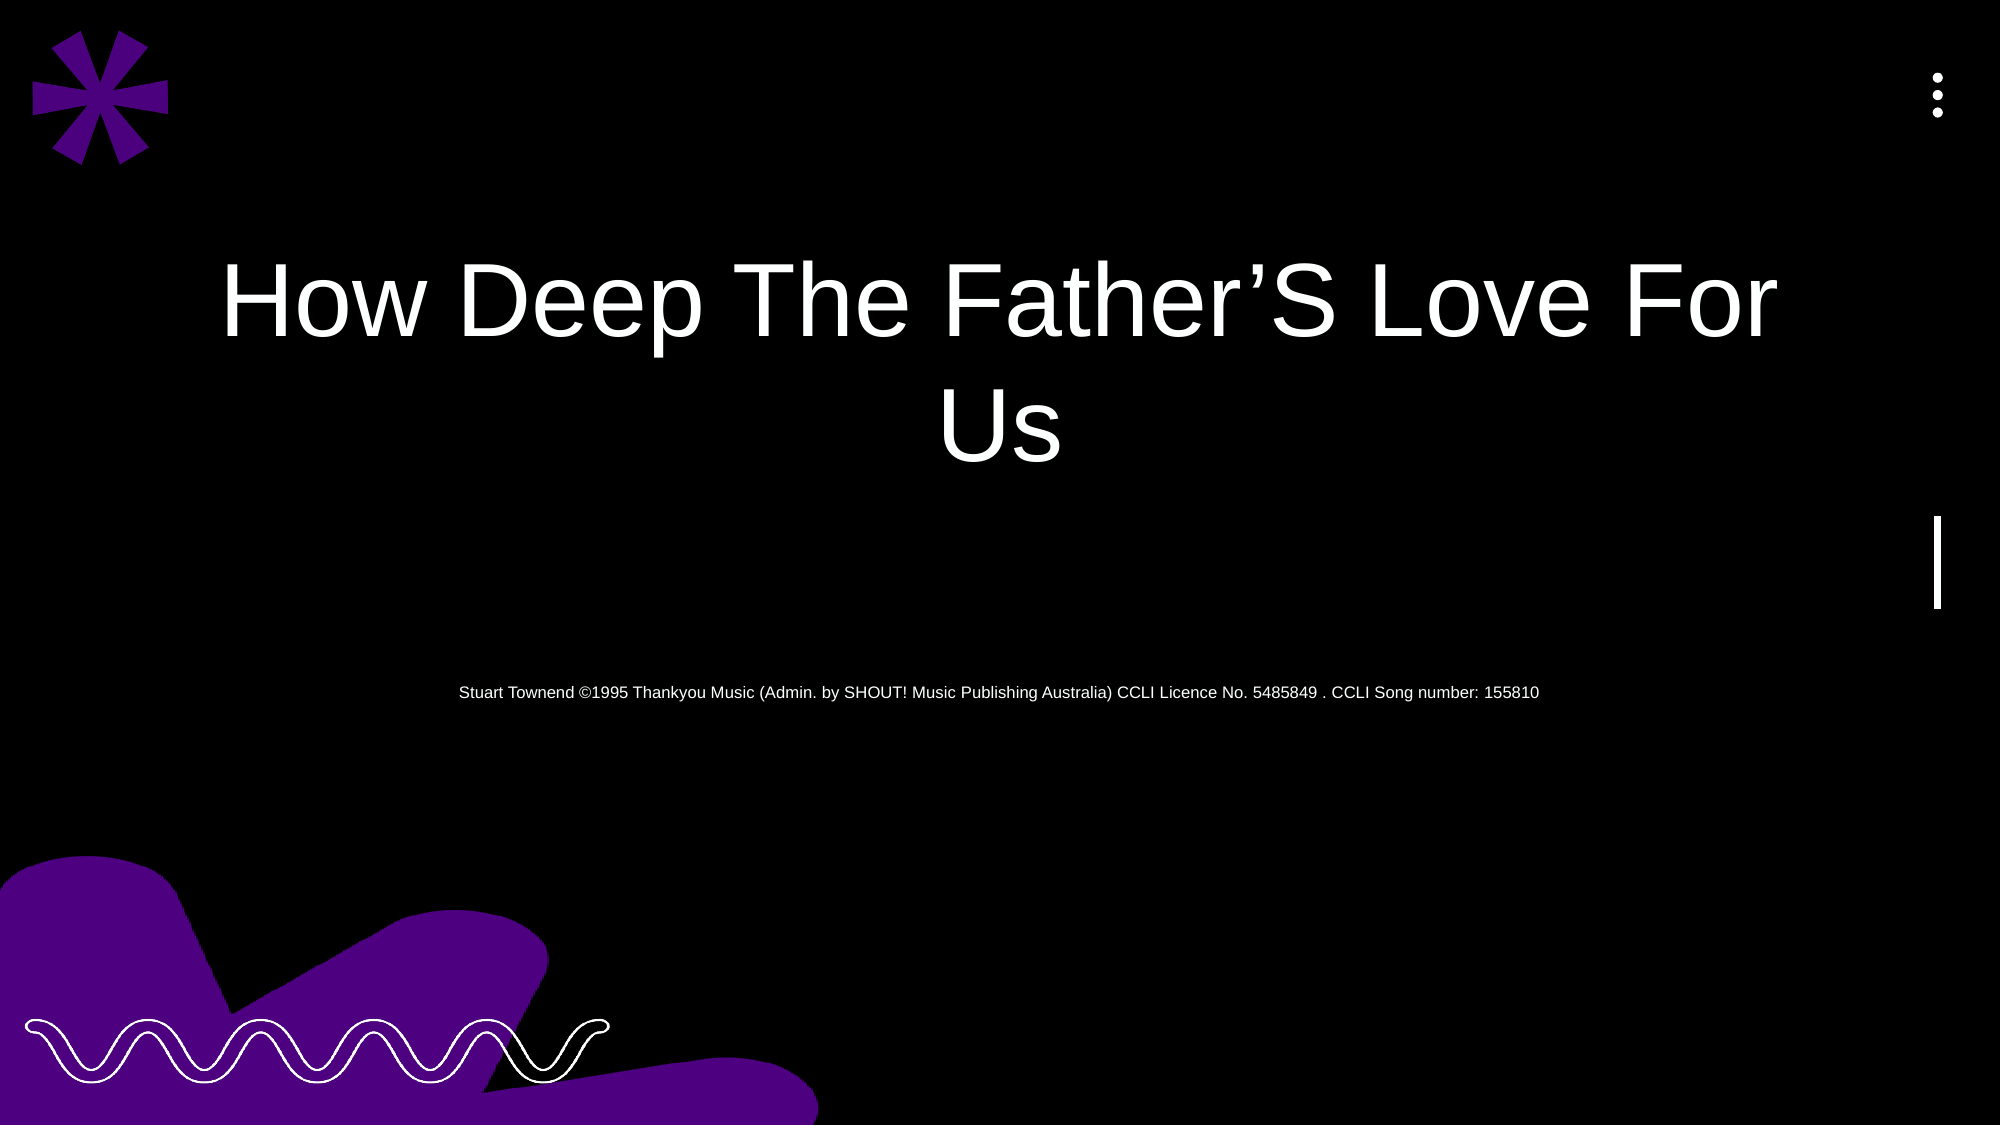

How Deep The Father’S Love For Us
Stuart Townend ©1995 Thankyou Music (Admin. by SHOUT! Music Publishing Australia) CCLI Licence No. 5485849 . CCLI Song number: 155810